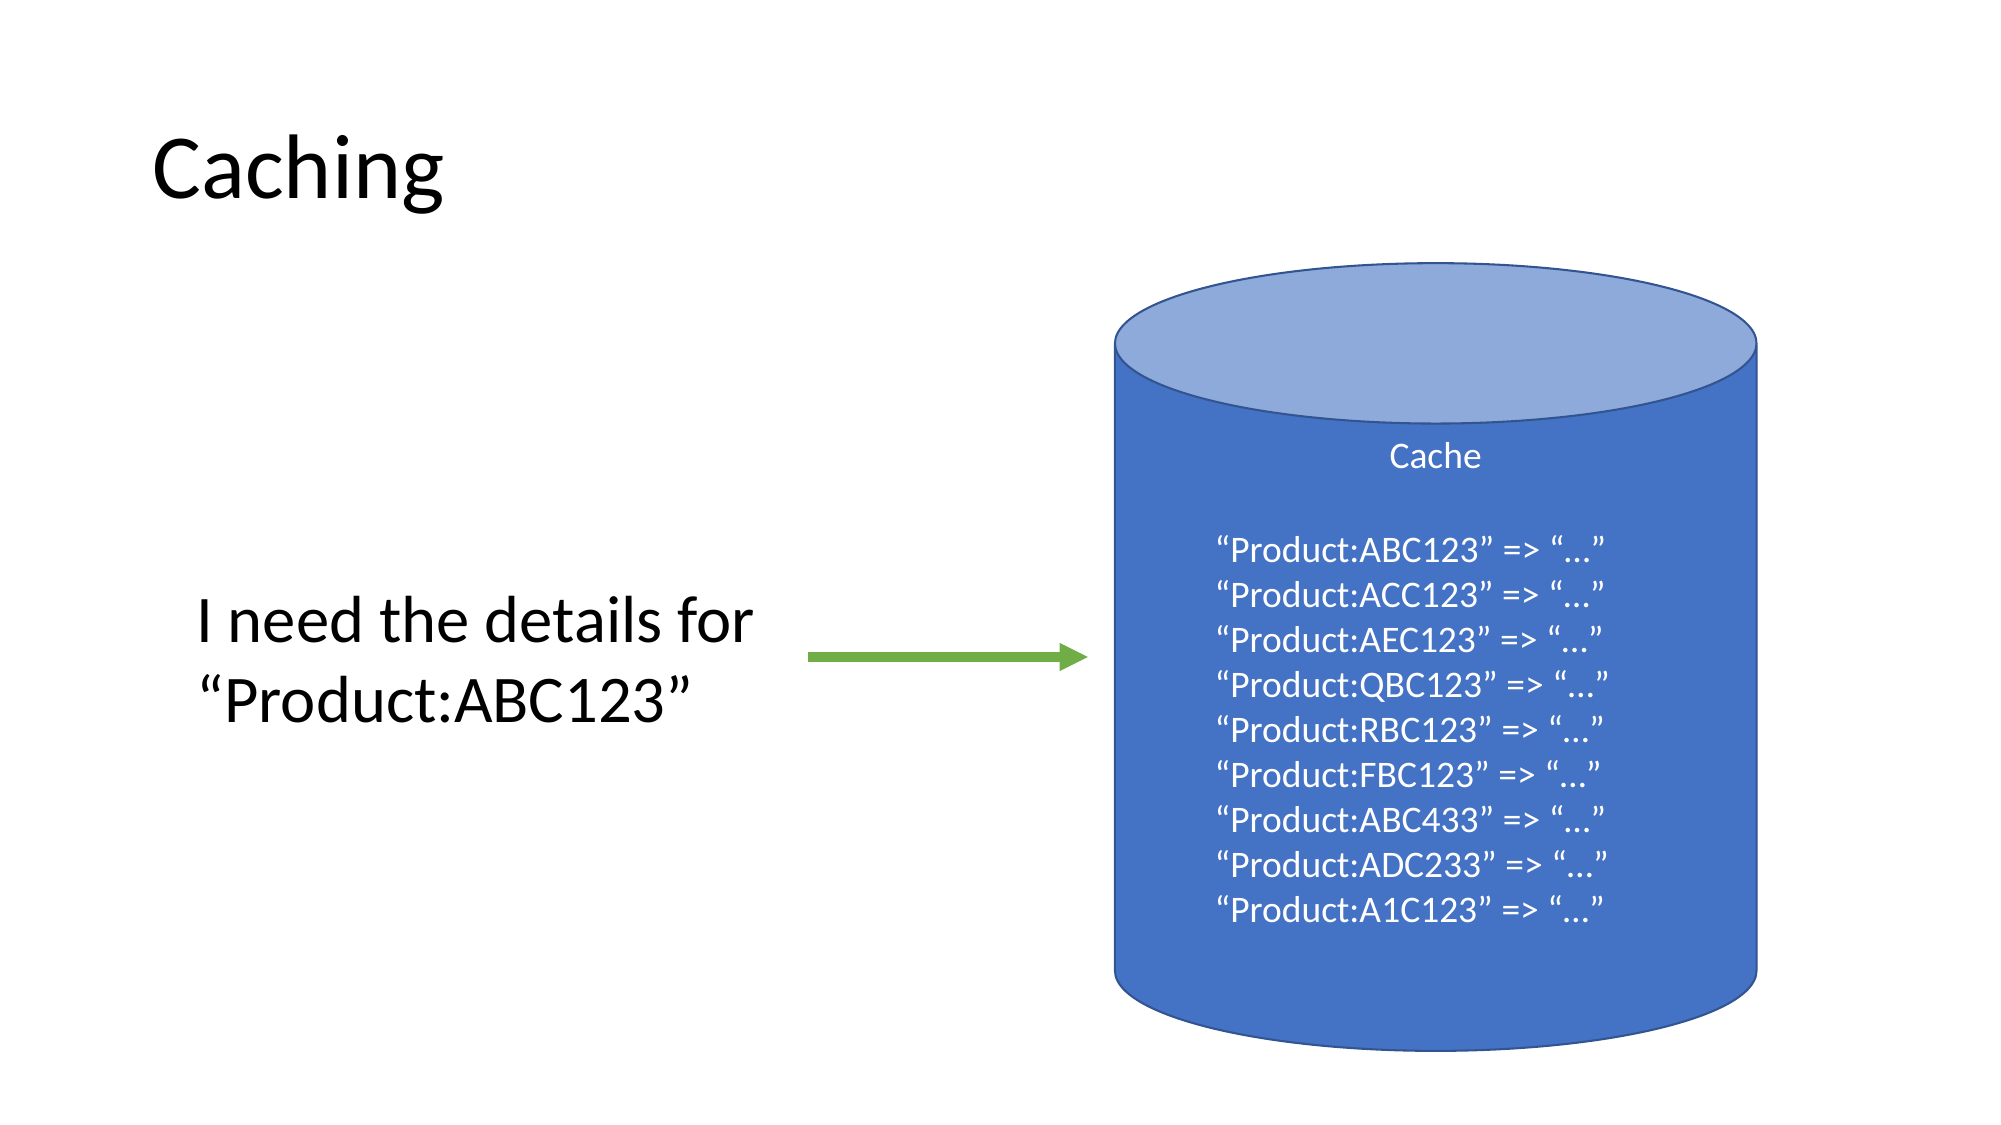

# Caching
Cache
“Product:ABC123” => “…”
“Product:ACC123” => “…”
“Product:AEC123” => “…”
“Product:QBC123” => “…”
“Product:RBC123” => “…”
“Product:FBC123” => “…”
“Product:ABC433” => “…”
“Product:ADC233” => “…”
“Product:A1C123” => “…”

I need the details for “Product:ABC123”